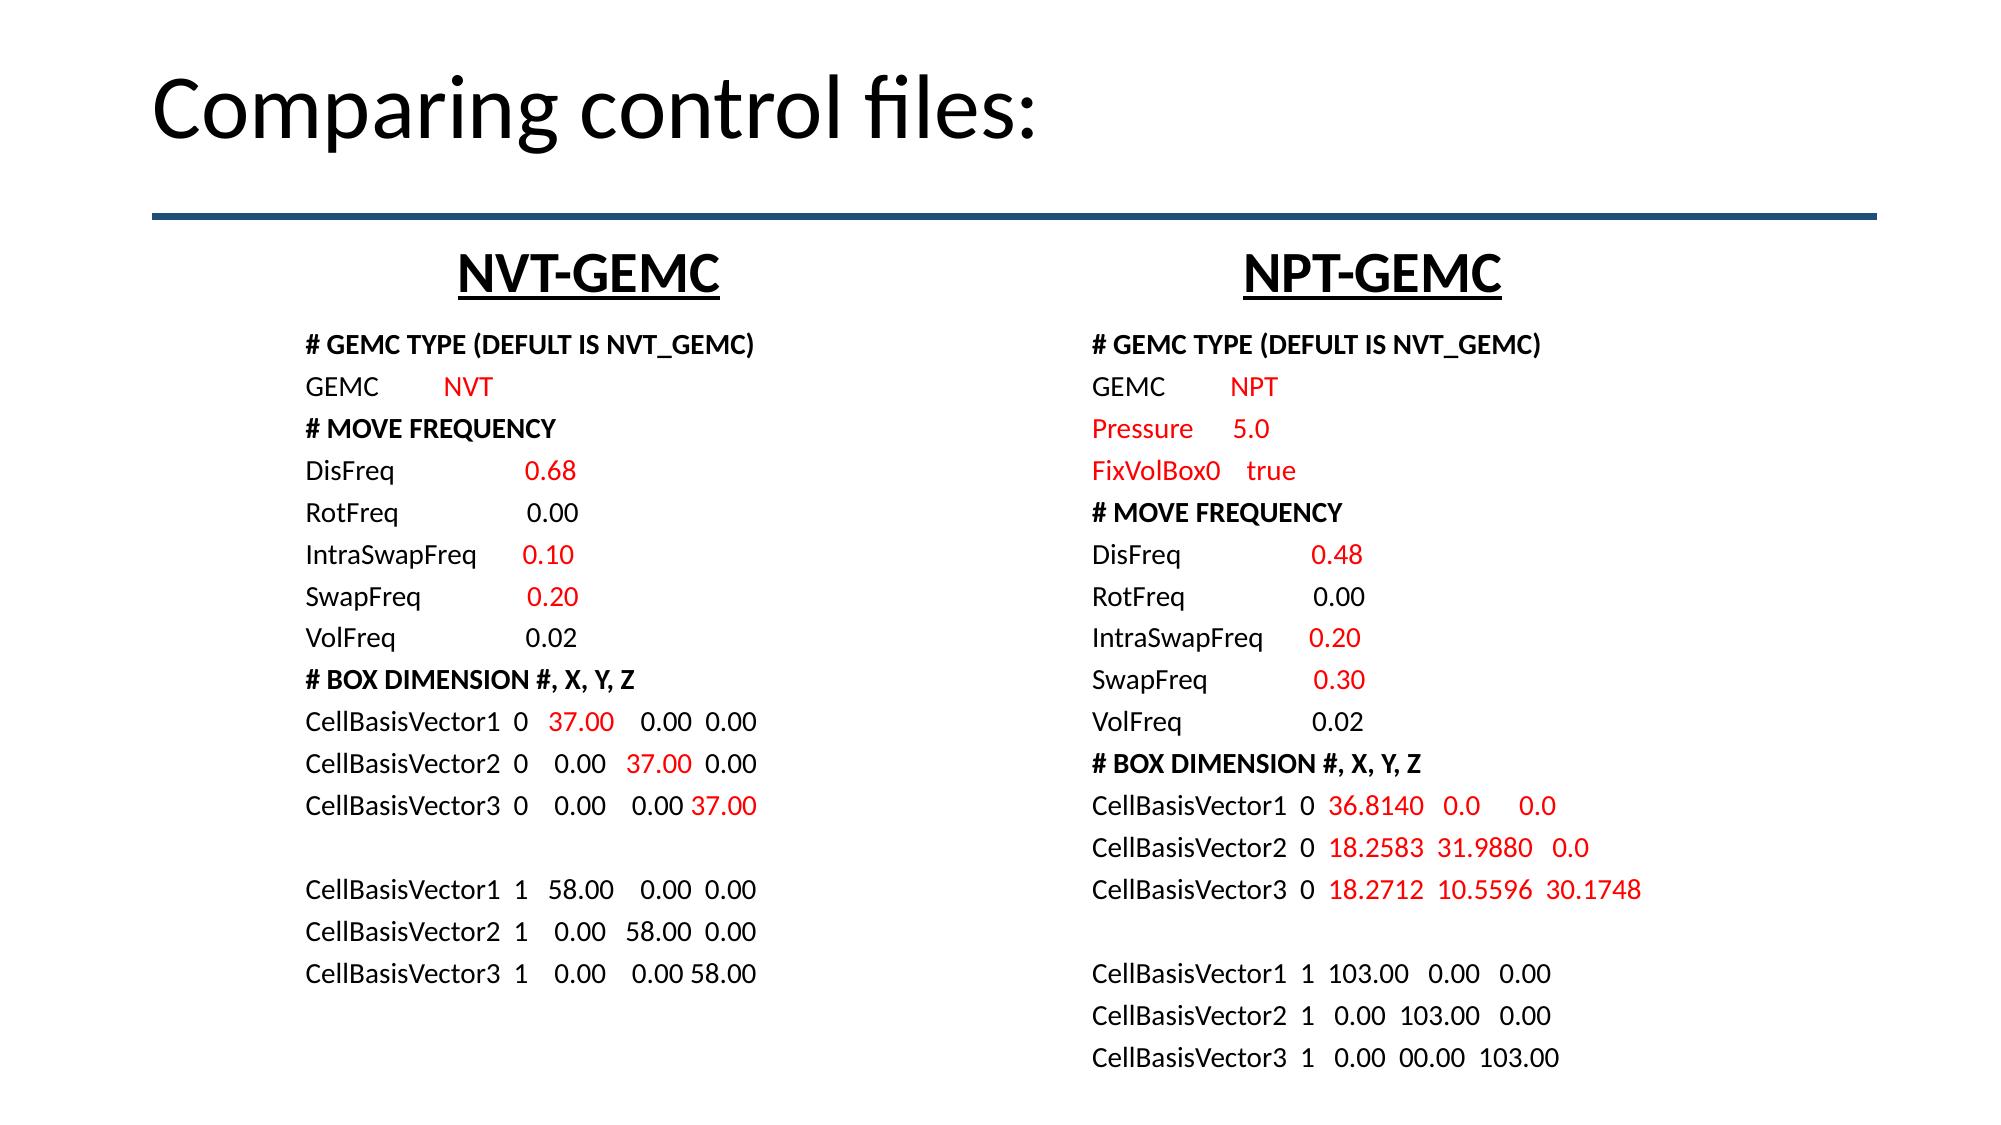

# Comparing control files:
NVT-GEMC
NPT-GEMC
# GEMC TYPE (DEFULT IS NVT_GEMC)
GEMC          NVT
# MOVE FREQUENCY
DisFreq                    0.68
RotFreq	           0.00
IntraSwapFreq       0.10
SwapFreq	           0.20
VolFreq                    0.02
# BOX DIMENSION #, X, Y, Z
CellBasisVector1  0   37.00    0.00  0.00
CellBasisVector2  0    0.00   37.00  0.00
CellBasisVector3  0    0.00    0.00 37.00

CellBasisVector1  1   58.00    0.00  0.00
CellBasisVector2  1    0.00   58.00  0.00
CellBasisVector3  1    0.00    0.00 58.00
# GEMC TYPE (DEFULT IS NVT_GEMC)
GEMC          NPT
Pressure      5.0
FixVolBox0    true
# MOVE FREQUENCY
DisFreq                    0.48
RotFreq	           0.00
IntraSwapFreq       0.20
SwapFreq	           0.30
VolFreq                    0.02
# BOX DIMENSION #, X, Y, Z
CellBasisVector1  0  36.8140   0.0      0.0
CellBasisVector2  0  18.2583  31.9880   0.0
CellBasisVector3  0  18.2712  10.5596  30.1748

CellBasisVector1  1  103.00   0.00   0.00
CellBasisVector2  1   0.00  103.00   0.00
CellBasisVector3  1   0.00  00.00  103.00